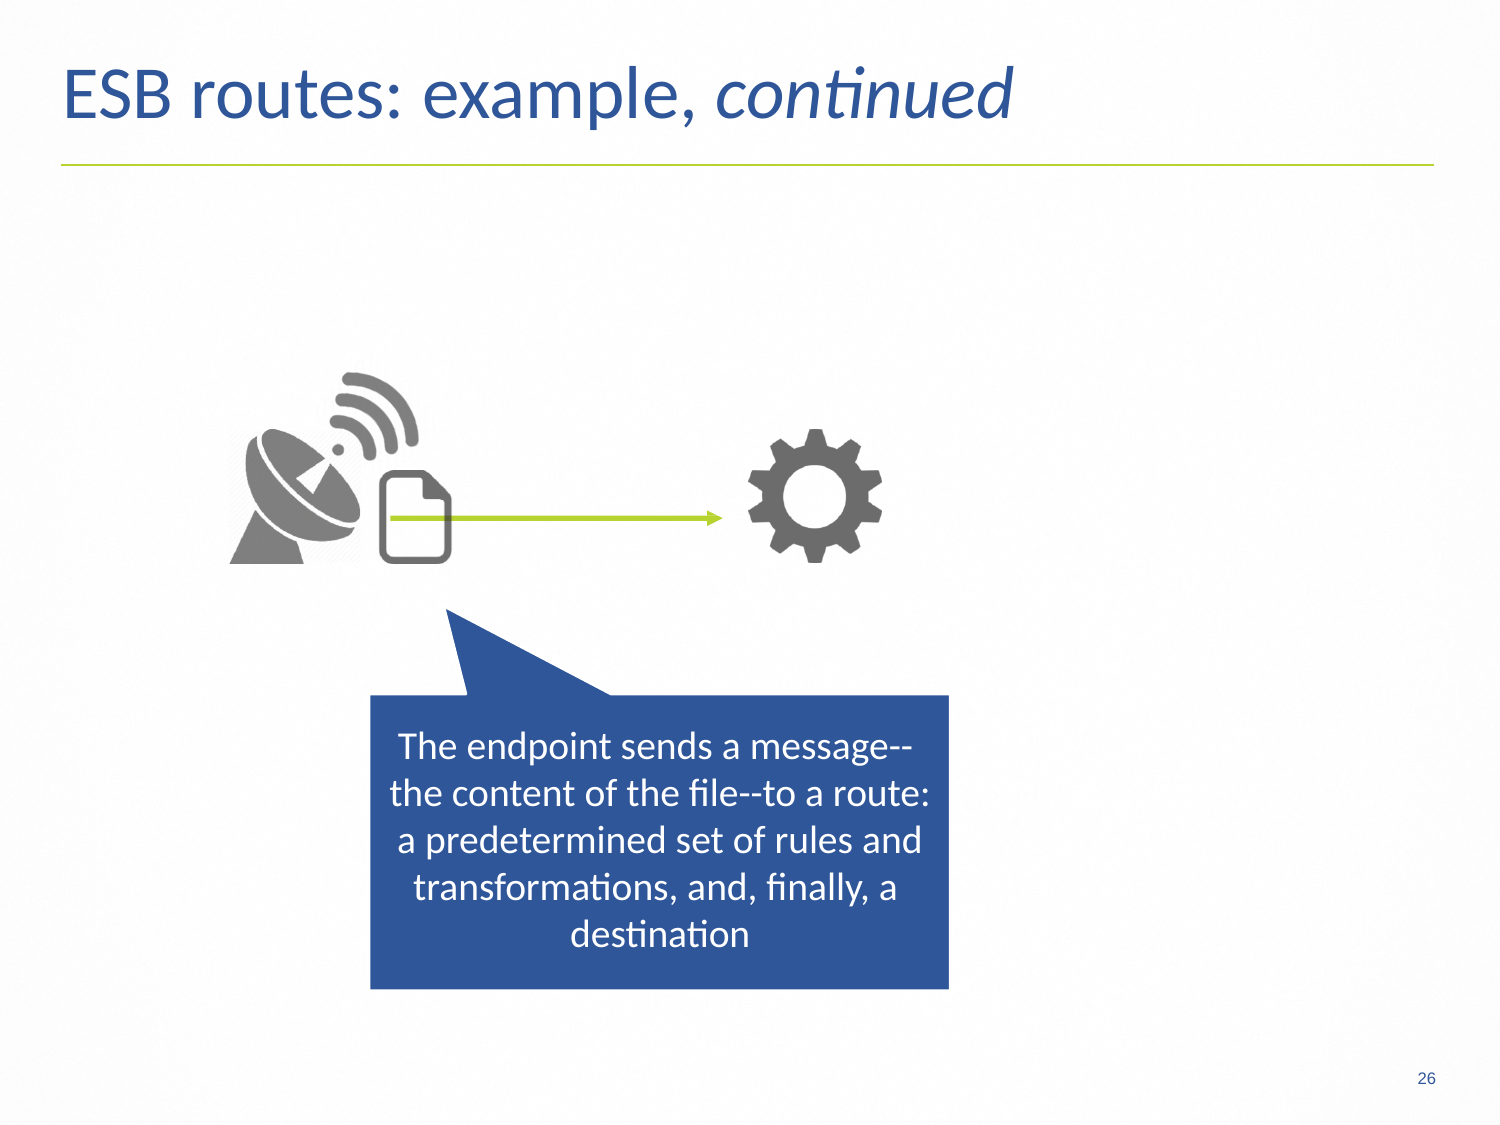

26
# ESB routes: example, continued

The endpoint sends a message--  the content of the file--to a route:  a predetermined set of rules and  transformations, and, finally, a  destination